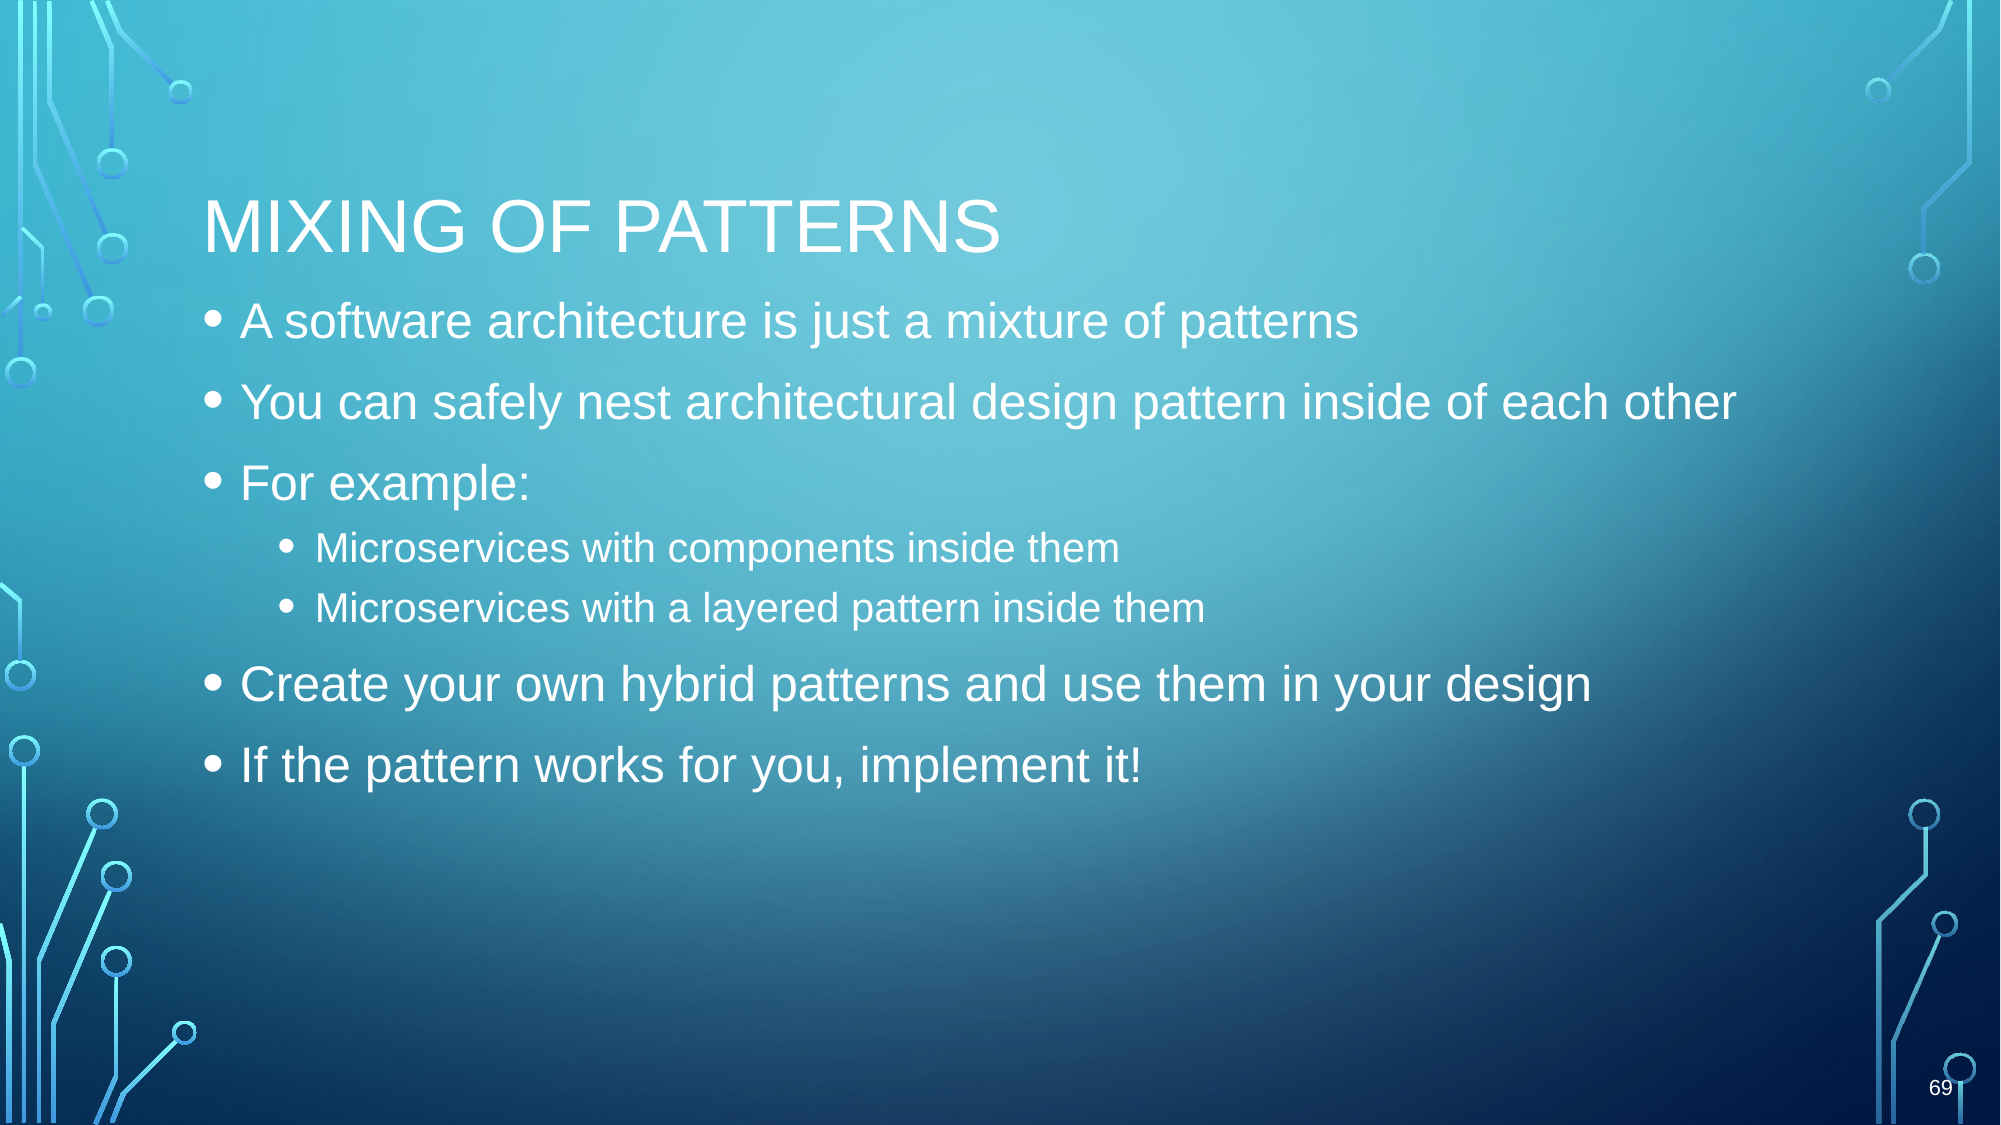

# Mixing of patterns
A software architecture is just a mixture of patterns
You can safely nest architectural design pattern inside of each other
For example:
Microservices with components inside them
Microservices with a layered pattern inside them
Create your own hybrid patterns and use them in your design
If the pattern works for you, implement it!
69